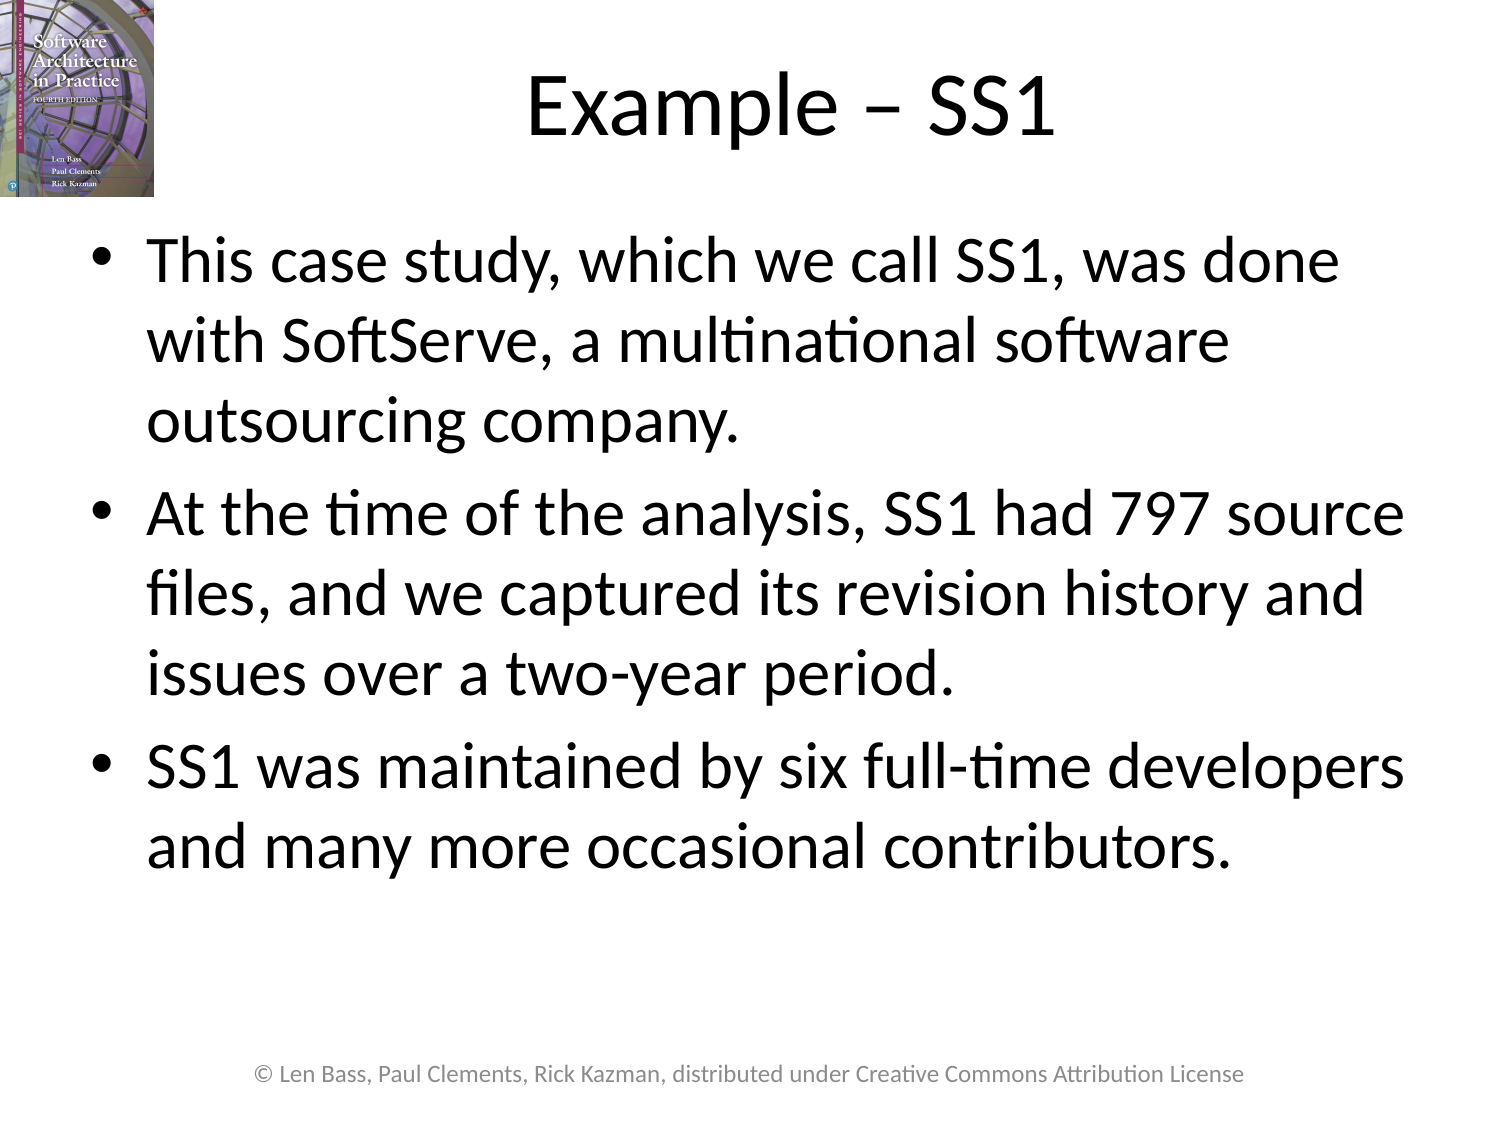

# Example – SS1
This case study, which we call SS1, was done with SoftServe, a multinational software outsourcing company.
At the time of the analysis, SS1 had 797 source files, and we captured its revision history and issues over a two-year period.
SS1 was maintained by six full-time developers and many more occasional contributors.

© Len Bass, Paul Clements, Rick Kazman, distributed under Creative Commons Attribution License